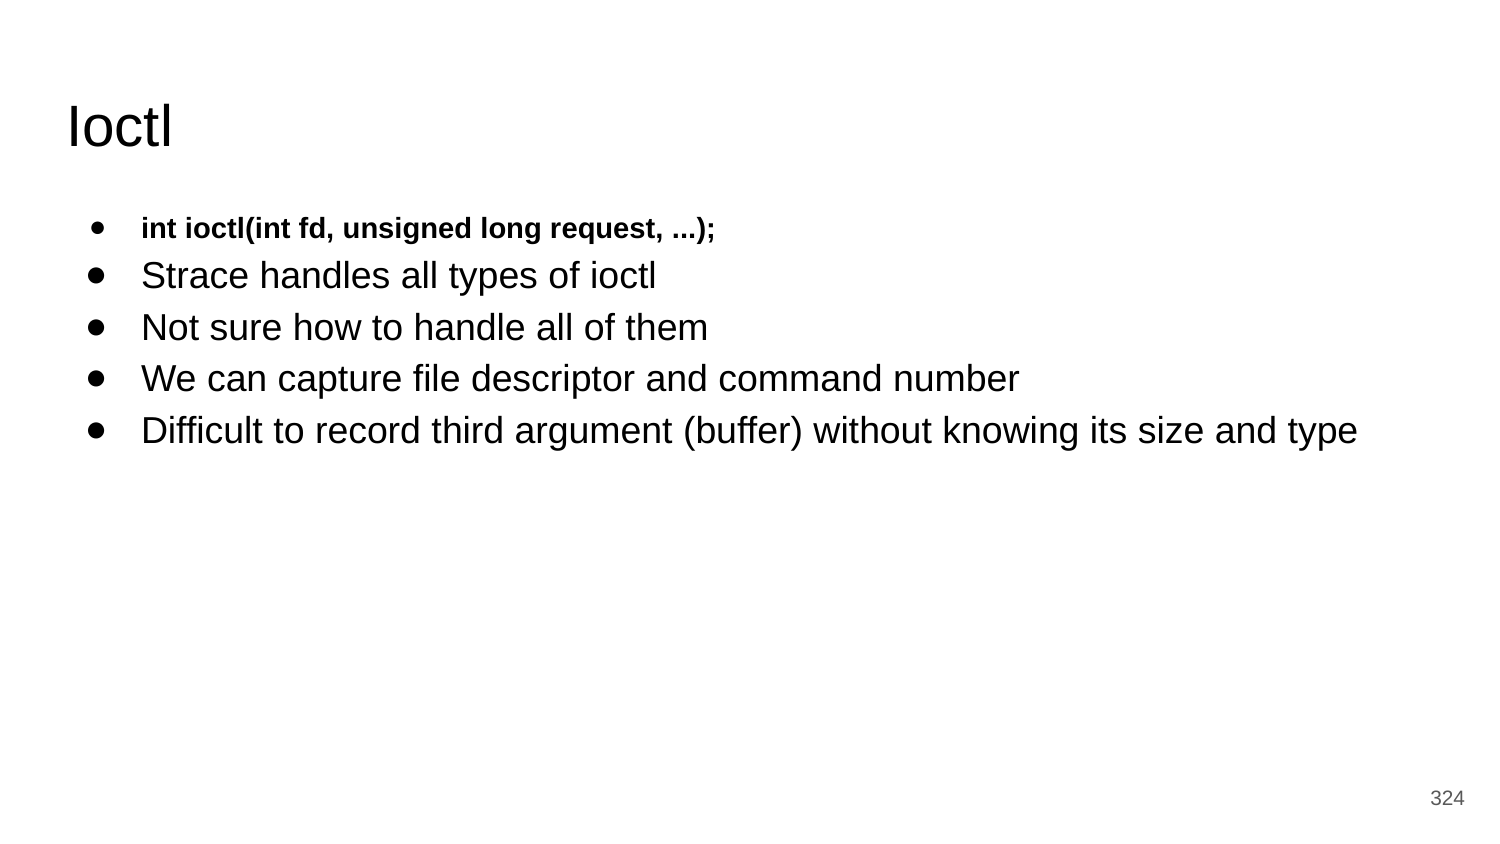

# Ioctl
int ioctl(int fd, unsigned long request, ...);
Strace handles all types of ioctl
Not sure how to handle all of them
We can capture file descriptor and command number
Difficult to record third argument (buffer) without knowing its size and type

324